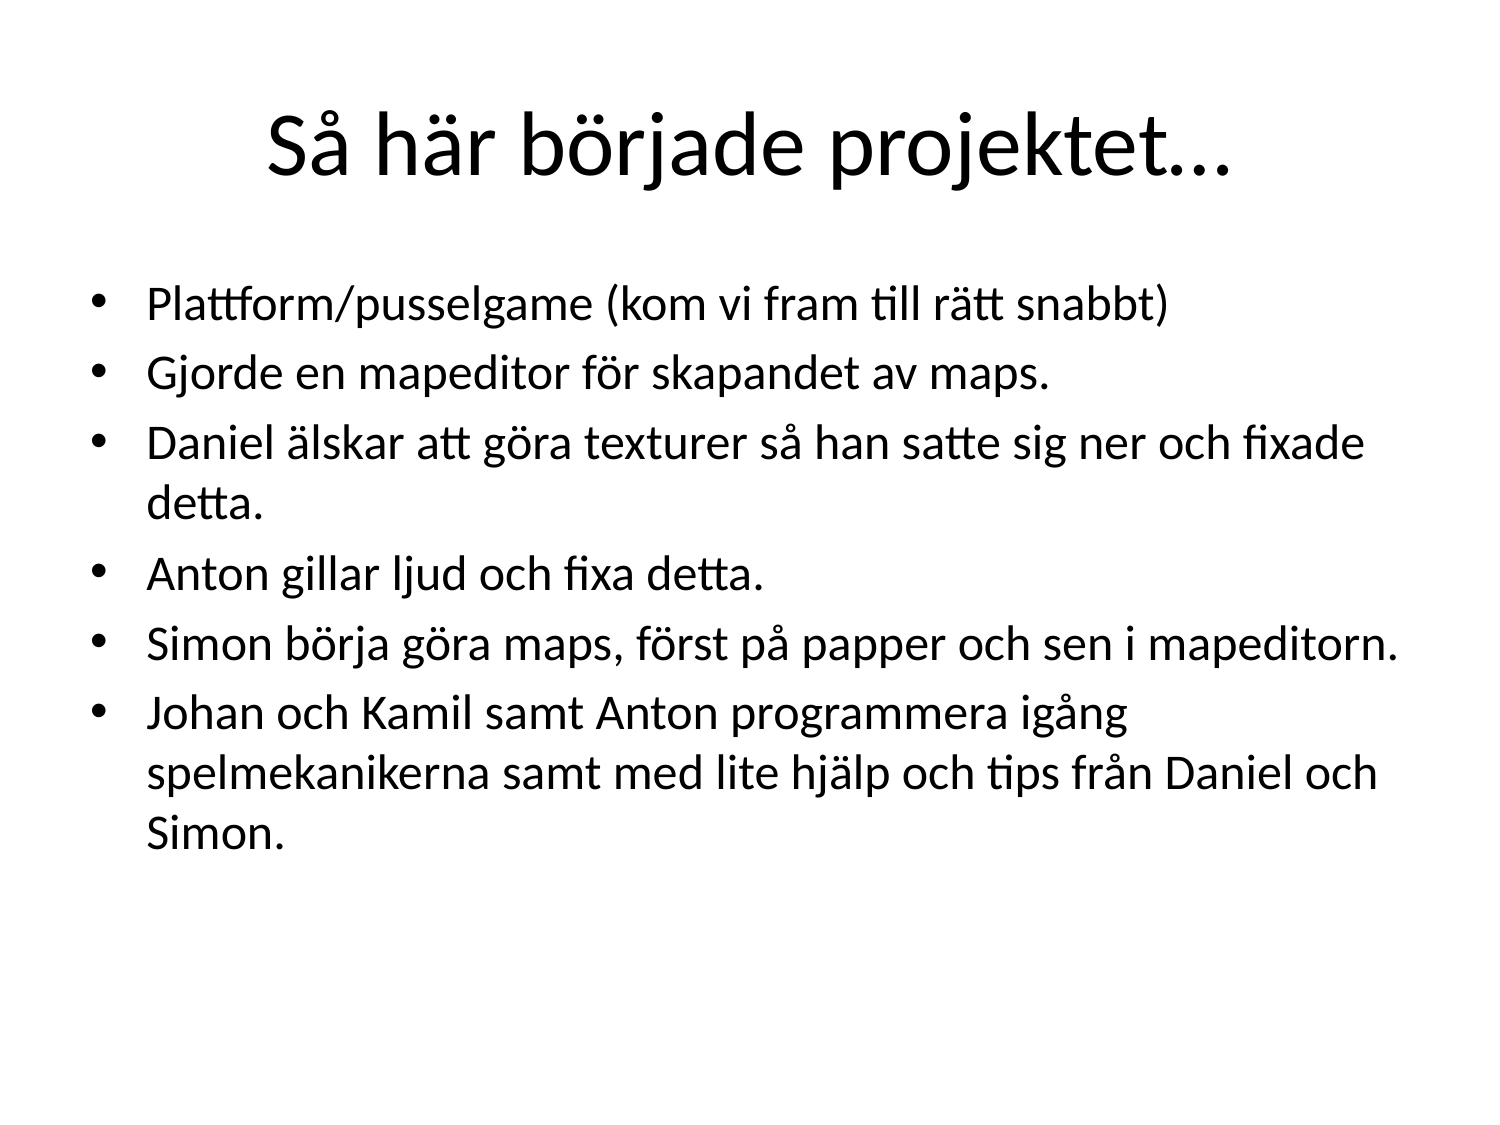

# Så här började projektet…
Plattform/pusselgame (kom vi fram till rätt snabbt)
Gjorde en mapeditor för skapandet av maps.
Daniel älskar att göra texturer så han satte sig ner och fixade detta.
Anton gillar ljud och fixa detta.
Simon börja göra maps, först på papper och sen i mapeditorn.
Johan och Kamil samt Anton programmera igång spelmekanikerna samt med lite hjälp och tips från Daniel och Simon.